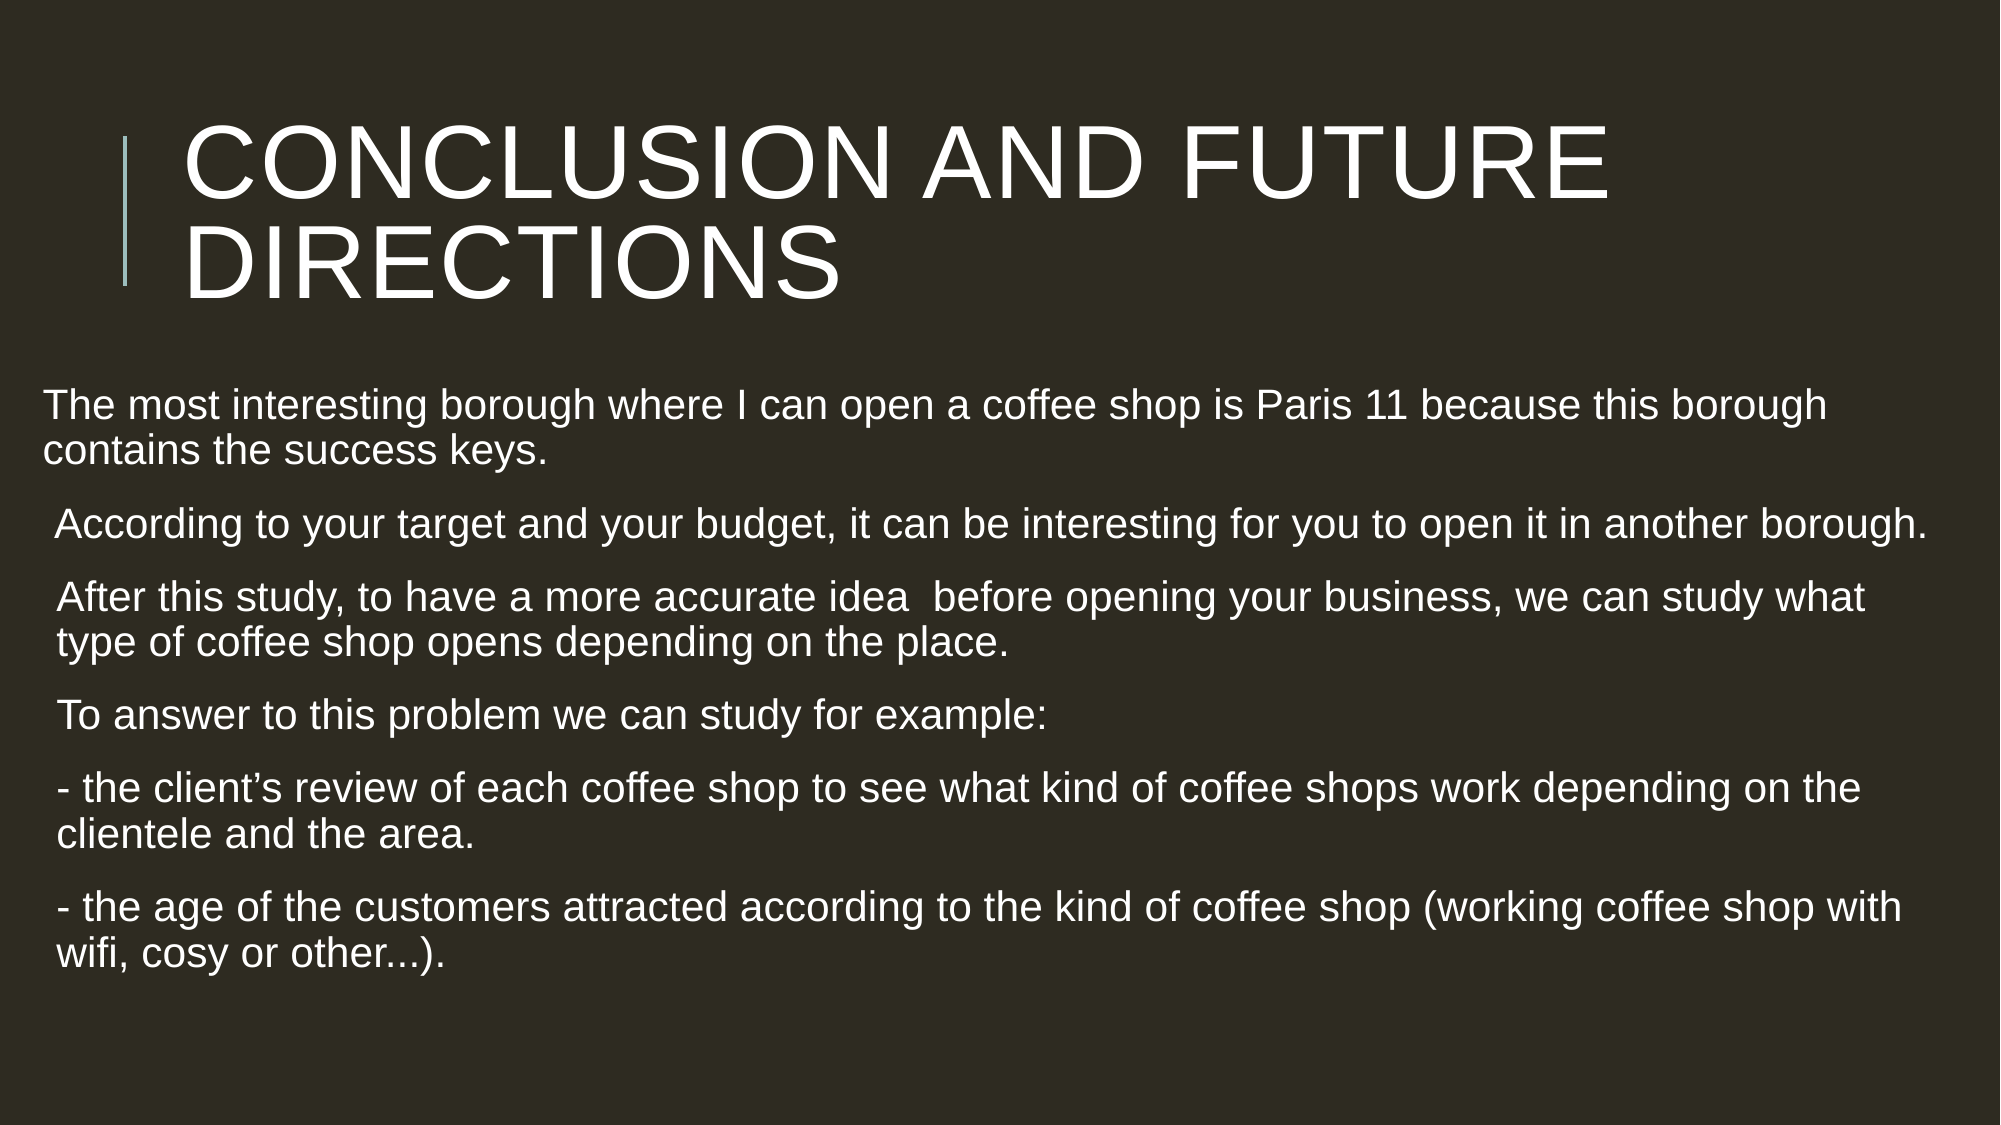

# Conclusion and future directions
The most interesting borough where I can open a coffee shop is Paris 11 because this borough contains the success keys.
 According to your target and your budget, it can be interesting for you to open it in another borough.
After this study, to have a more accurate idea  before opening your business, we can study what type of coffee shop opens depending on the place.
To answer to this problem we can study for example:
- the client’s review of each coffee shop to see what kind of coffee shops work depending on the clientele and the area.
- the age of the customers attracted according to the kind of coffee shop (working coffee shop with wifi, cosy or other...).